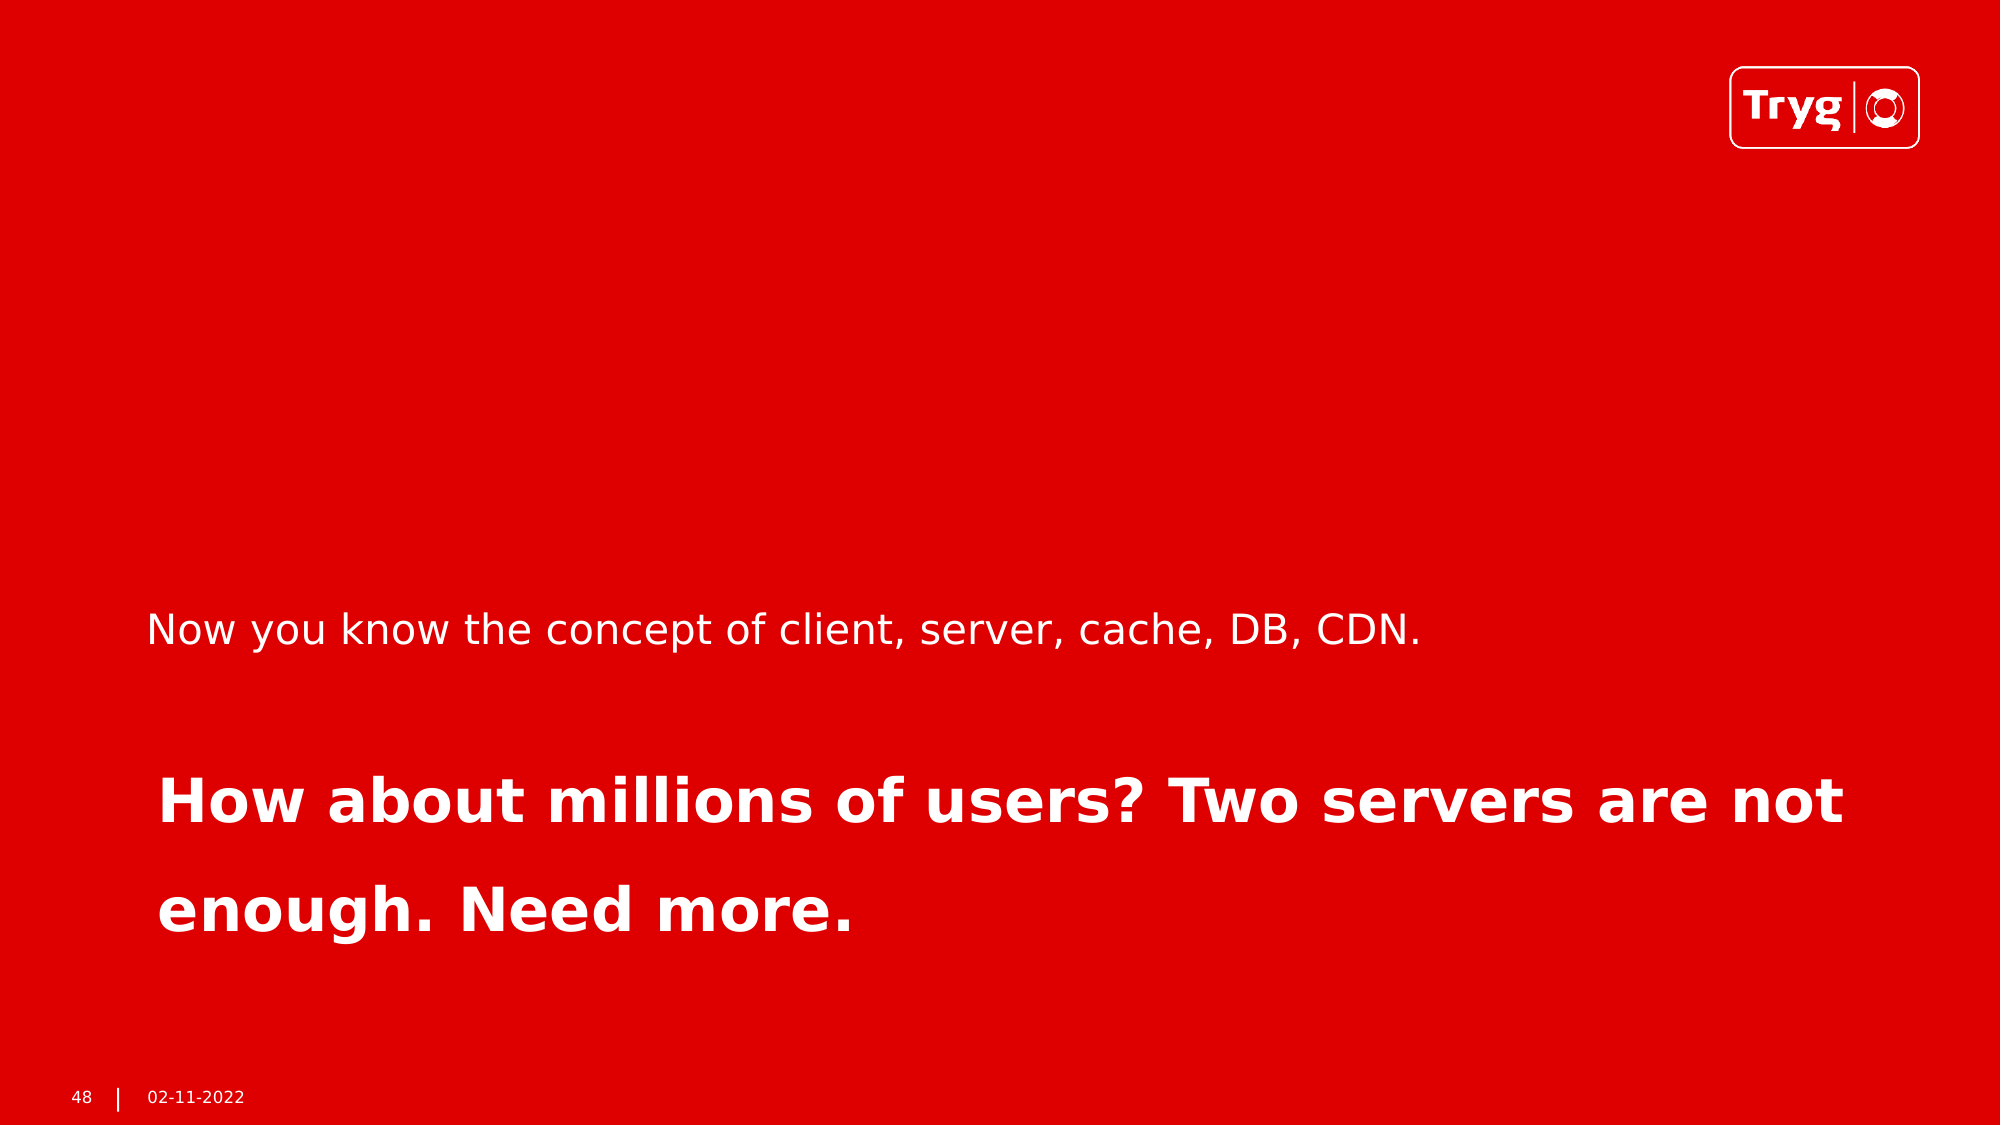

Now you know the concept of client, server, cache, DB, CDN.
# How about millions of users? Two servers are not enough. Need more.
48
02-11-2022